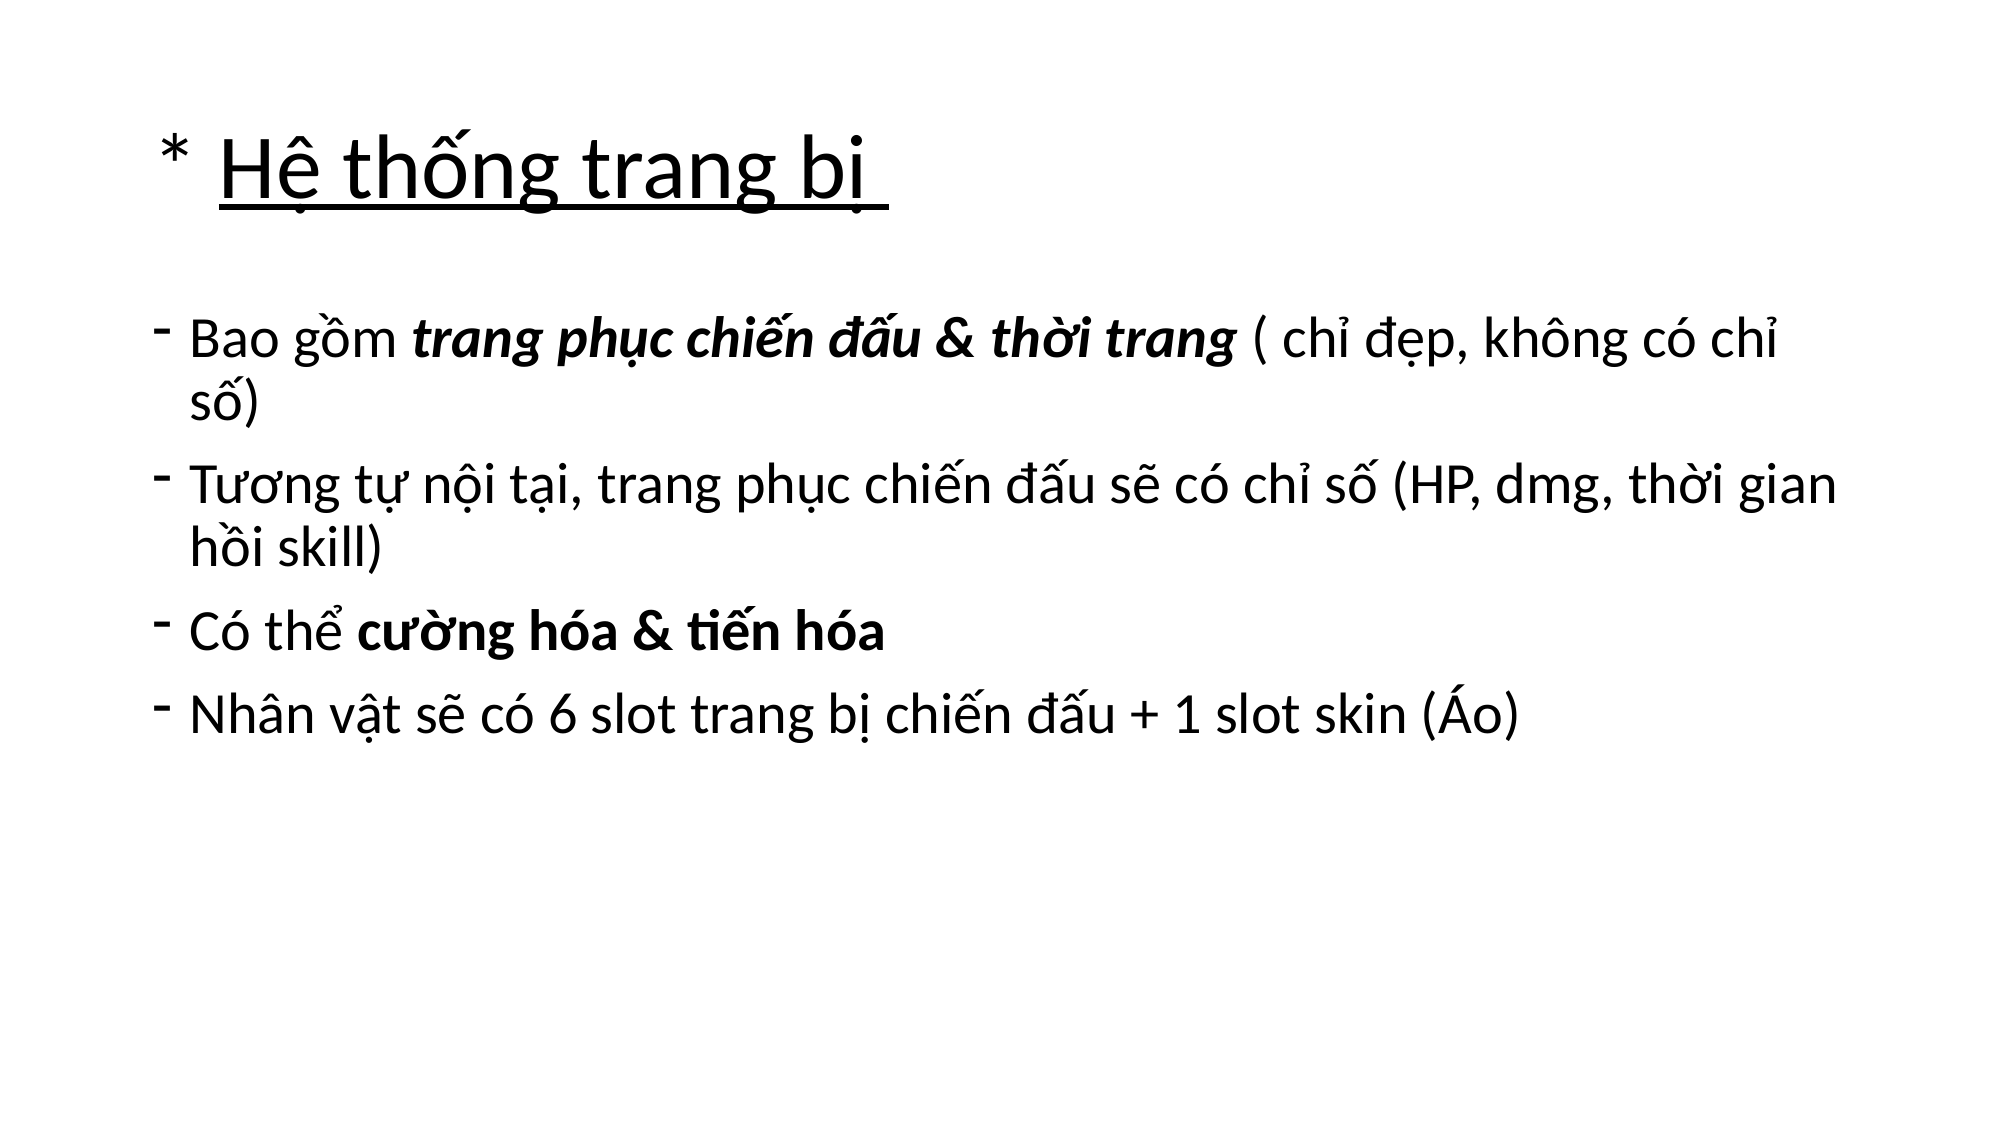

# * Hệ thống trang bị
Bao gồm trang phục chiến đấu & thời trang ( chỉ đẹp, không có chỉ số)
Tương tự nội tại, trang phục chiến đấu sẽ có chỉ số (HP, dmg, thời gian hồi skill)
Có thể cường hóa & tiến hóa
Nhân vật sẽ có 6 slot trang bị chiến đấu + 1 slot skin (Áo)